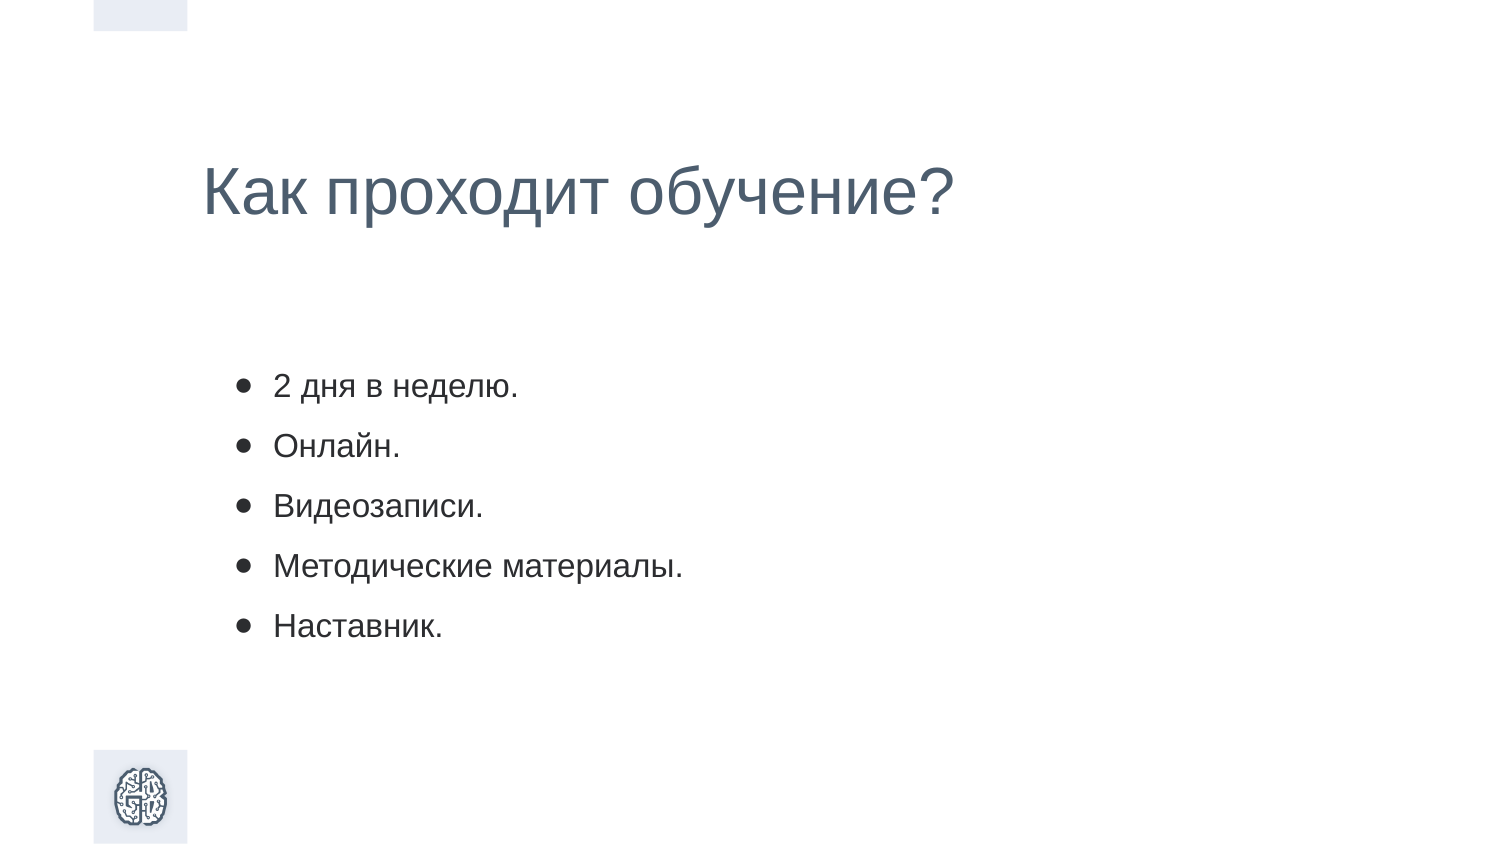

Как проходит обучение?
2 дня в неделю.
Онлайн.
Видеозаписи.
Методические материалы.
Наставник.